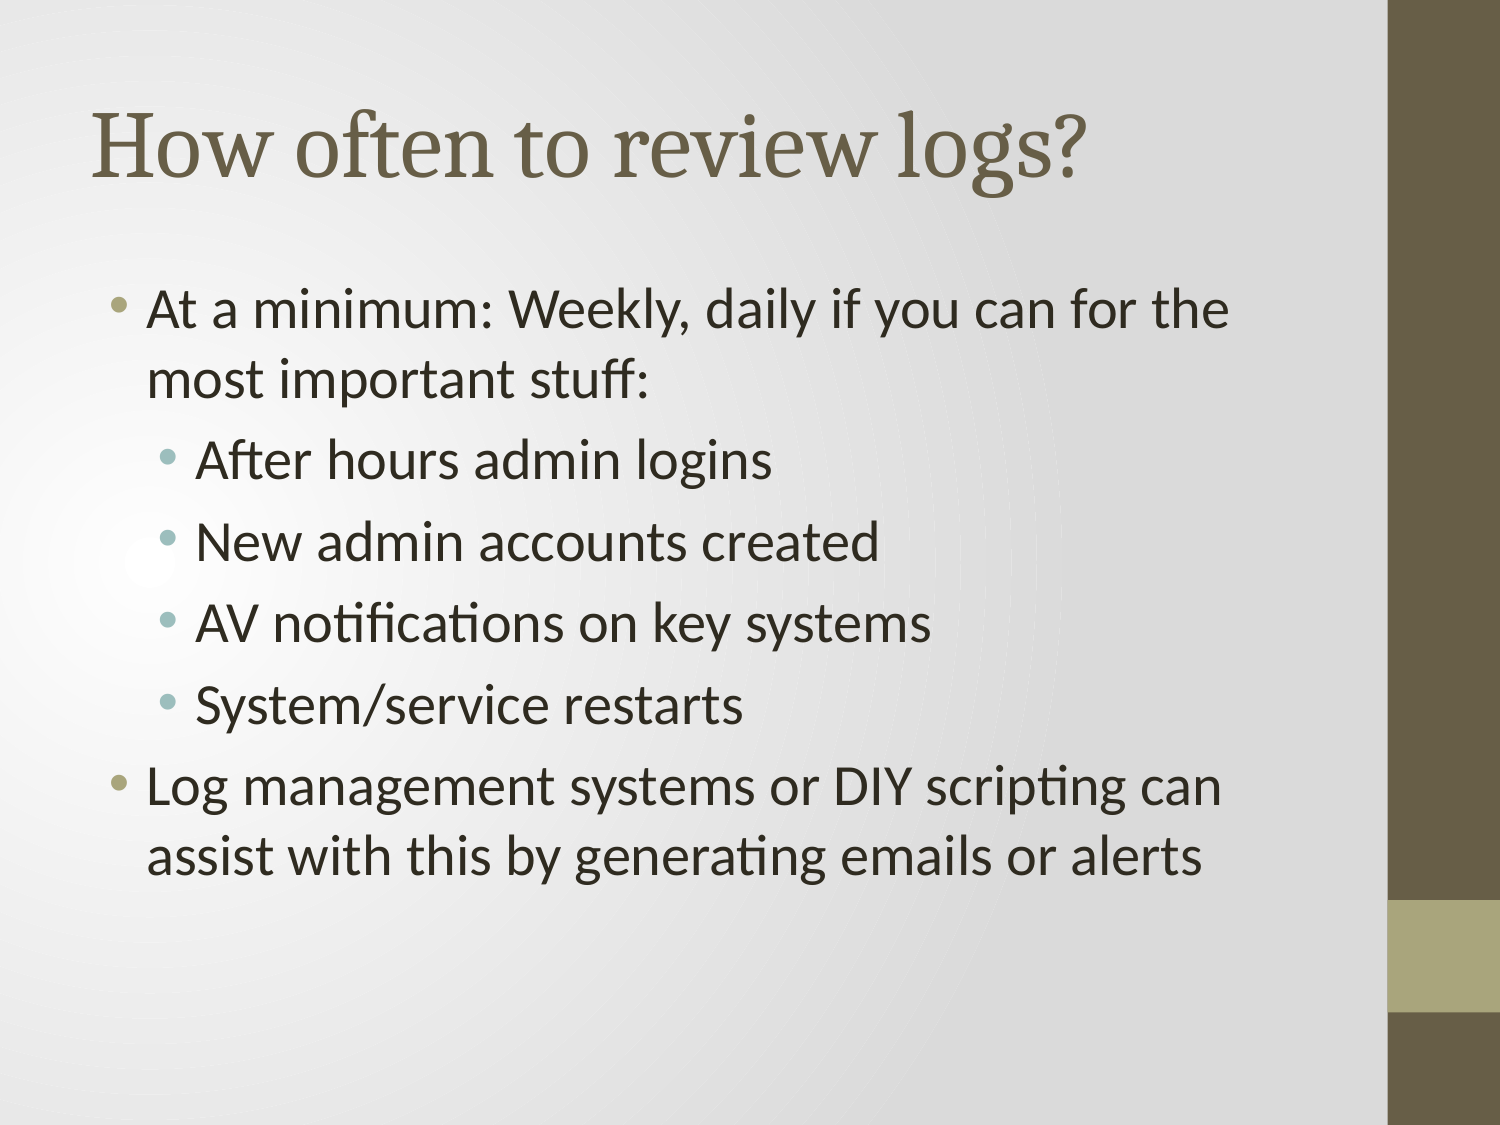

# How often to review logs?
At a minimum: Weekly, daily if you can for the most important stuff:
After hours admin logins
New admin accounts created
AV notifications on key systems
System/service restarts
Log management systems or DIY scripting can assist with this by generating emails or alerts